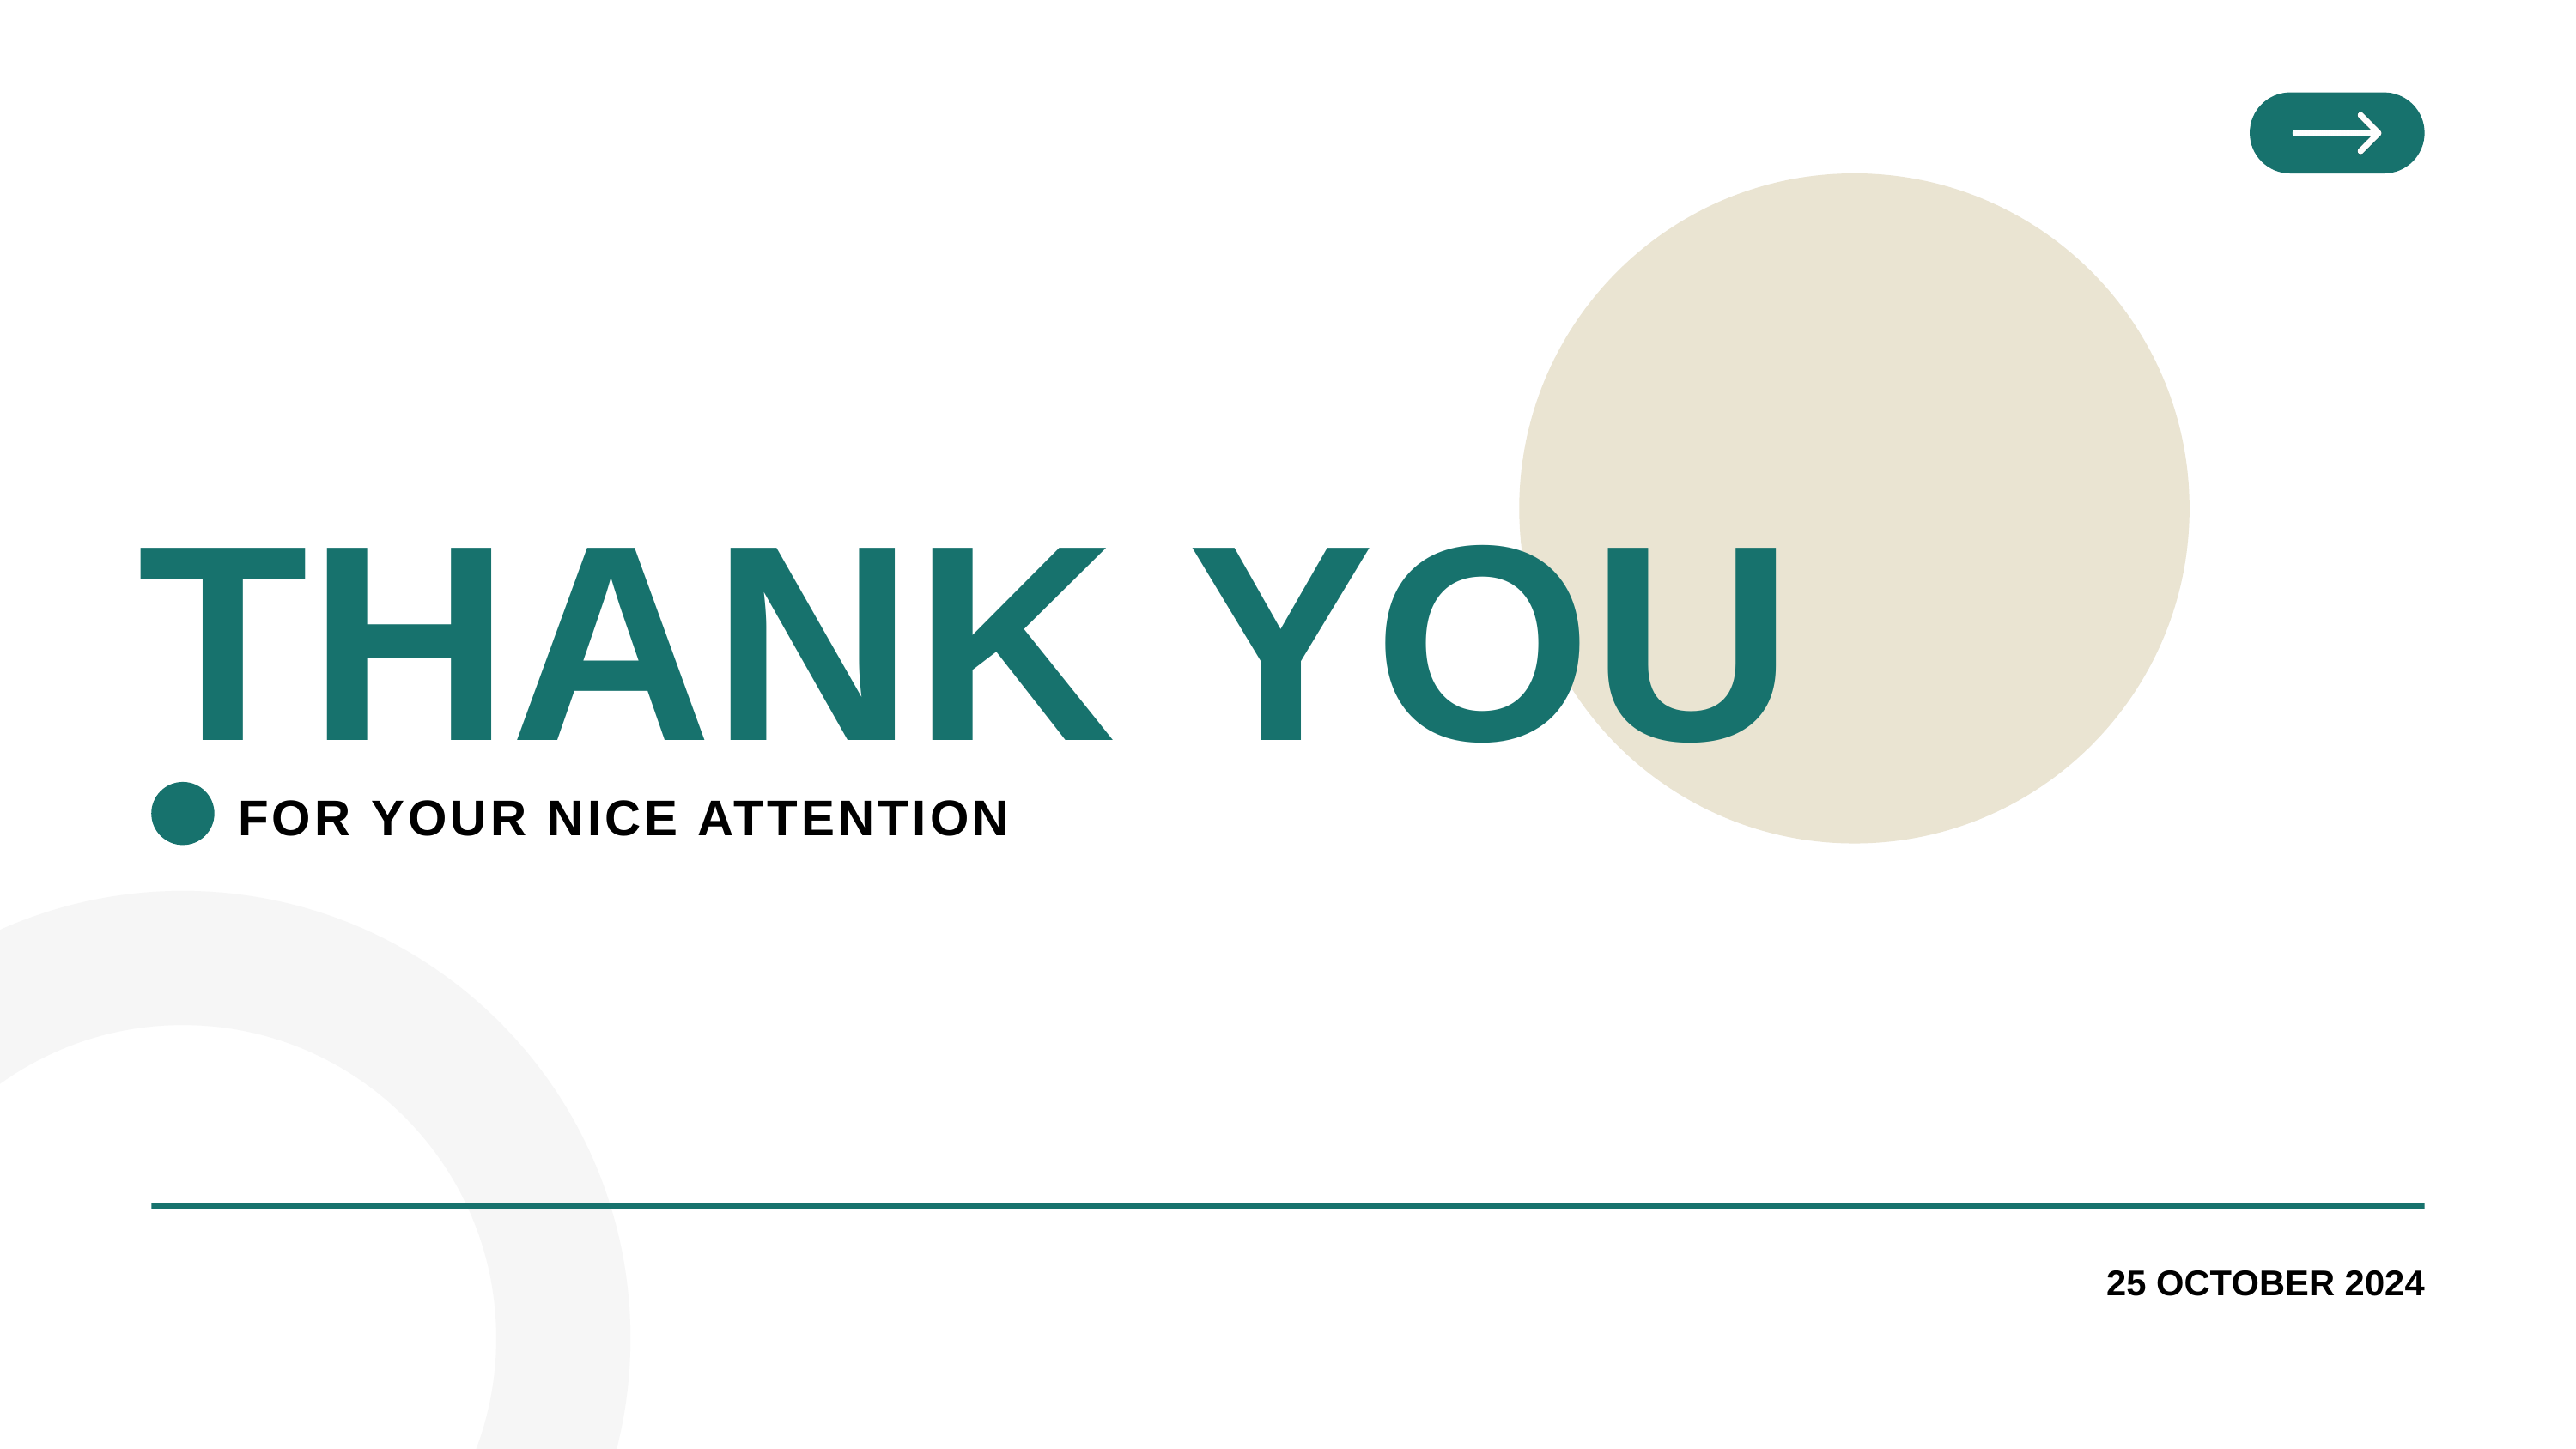

THANK YOU
FOR YOUR NICE ATTENTION

25 OCTOBER 2024